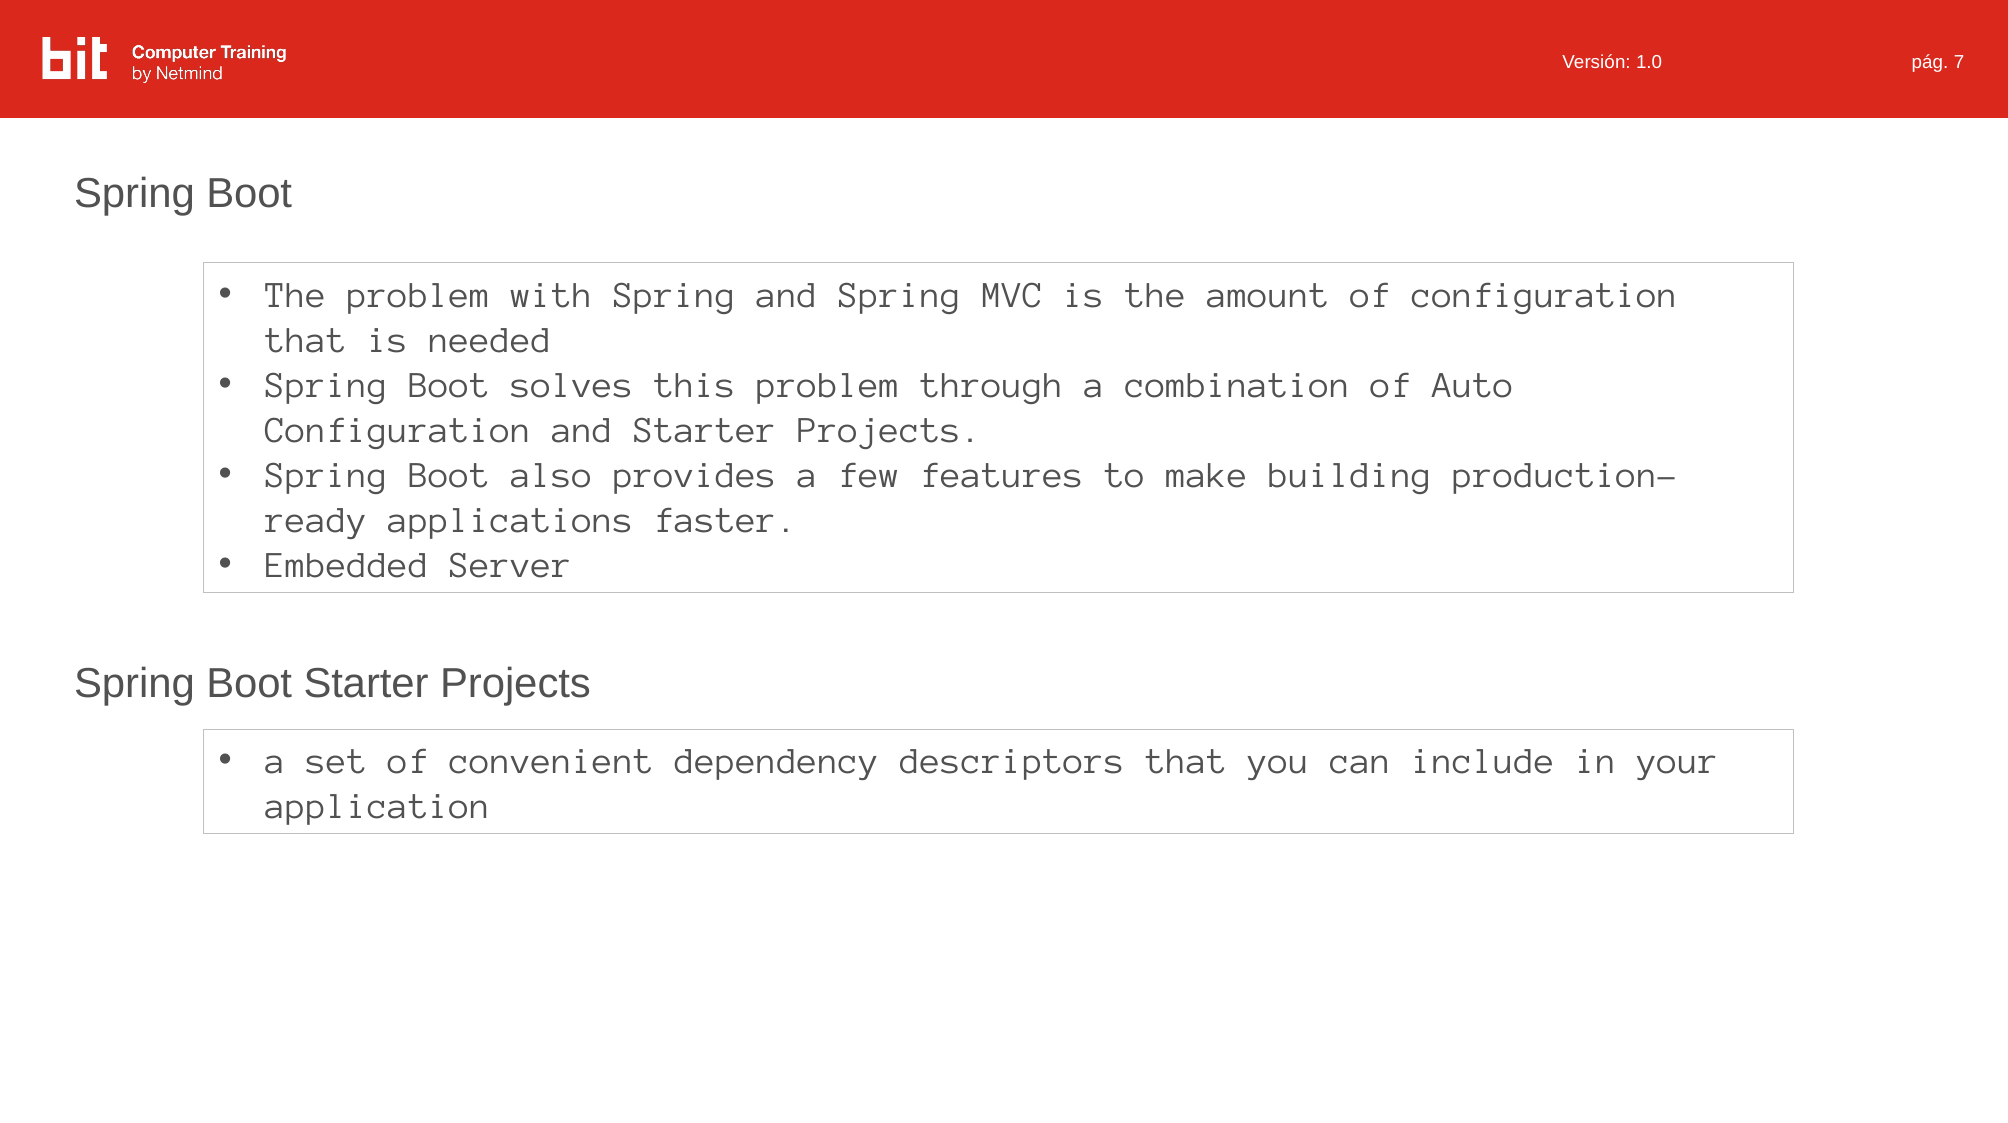

pág. 7
# Spring Boot
The problem with Spring and Spring MVC is the amount of configuration that is needed
Spring Boot solves this problem through a combination of Auto Configuration and Starter Projects.
Spring Boot also provides a few features to make building production-ready applications faster.
Embedded Server
Spring Boot Starter Projects
a set of convenient dependency descriptors that you can include in your application